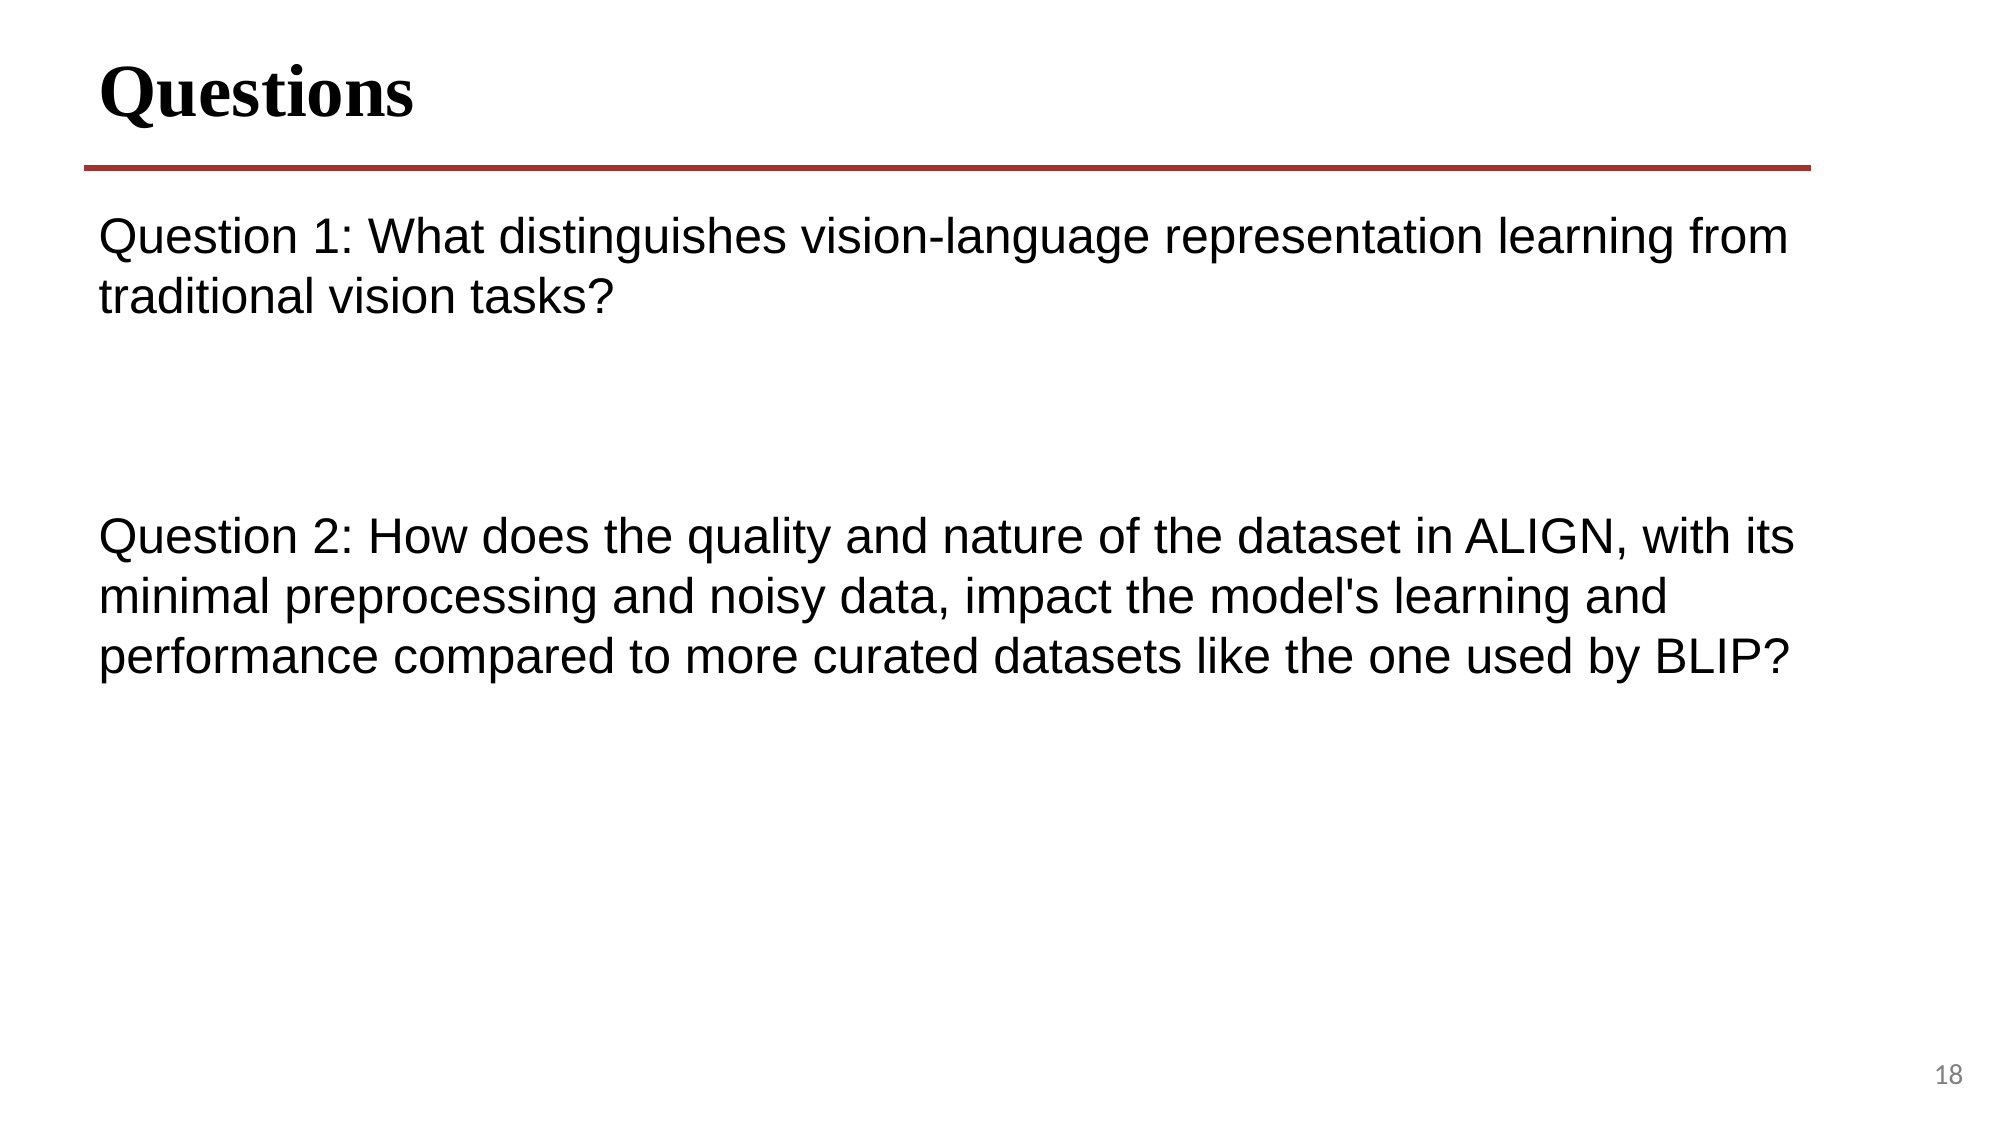

Questions
Question 1: What distinguishes vision-language representation learning from traditional vision tasks?

Question 2: How does the quality and nature of the dataset in ALIGN, with its minimal preprocessing and noisy data, impact the model's learning and performance compared to more curated datasets like the one used by BLIP?
18